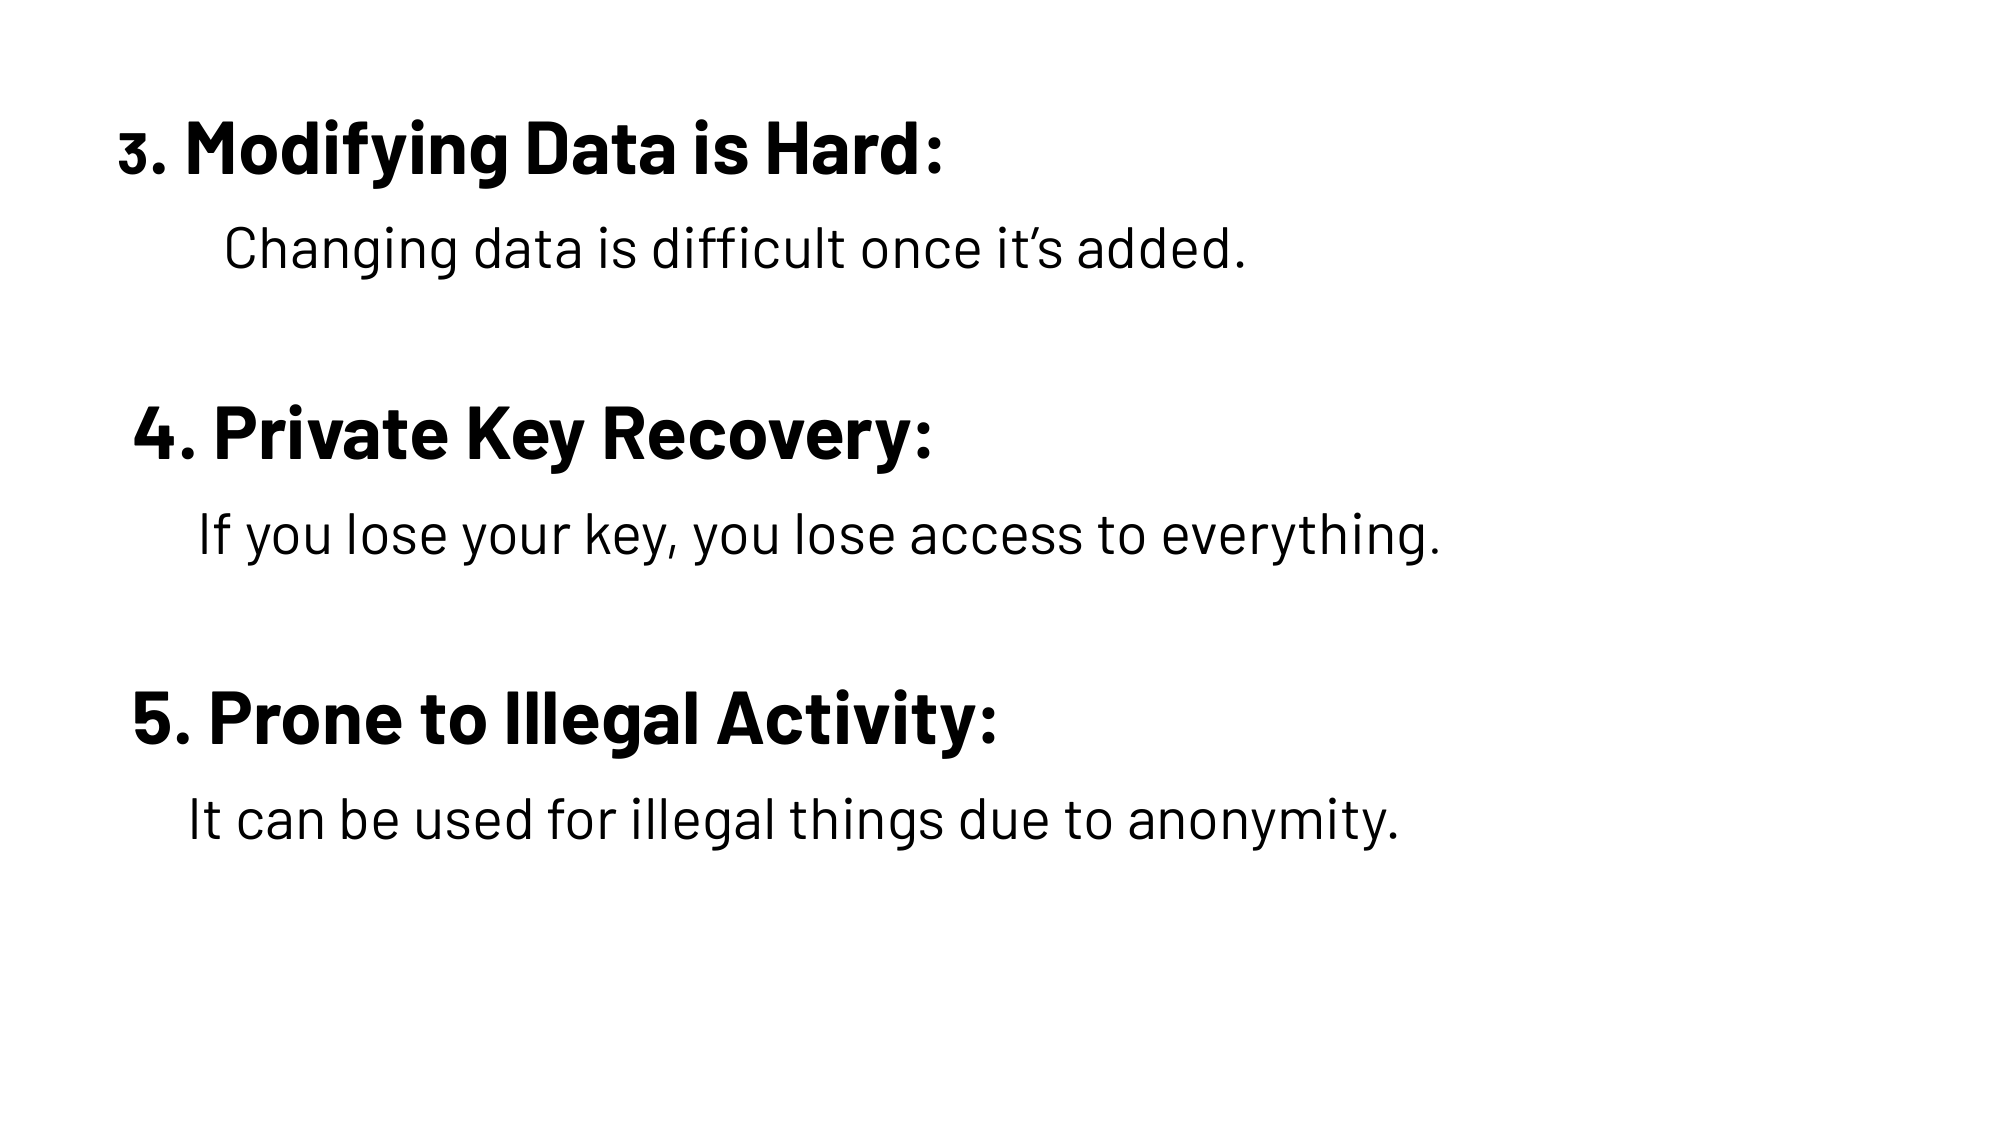

3. Modifying Data is Hard:
         Changing data is difficult once it’s added.

 4. Private Key Recovery:
        If you lose your key, you lose access to everything.

 5. Prone to Illegal Activity:
       It can be used for illegal things due to anonymity.